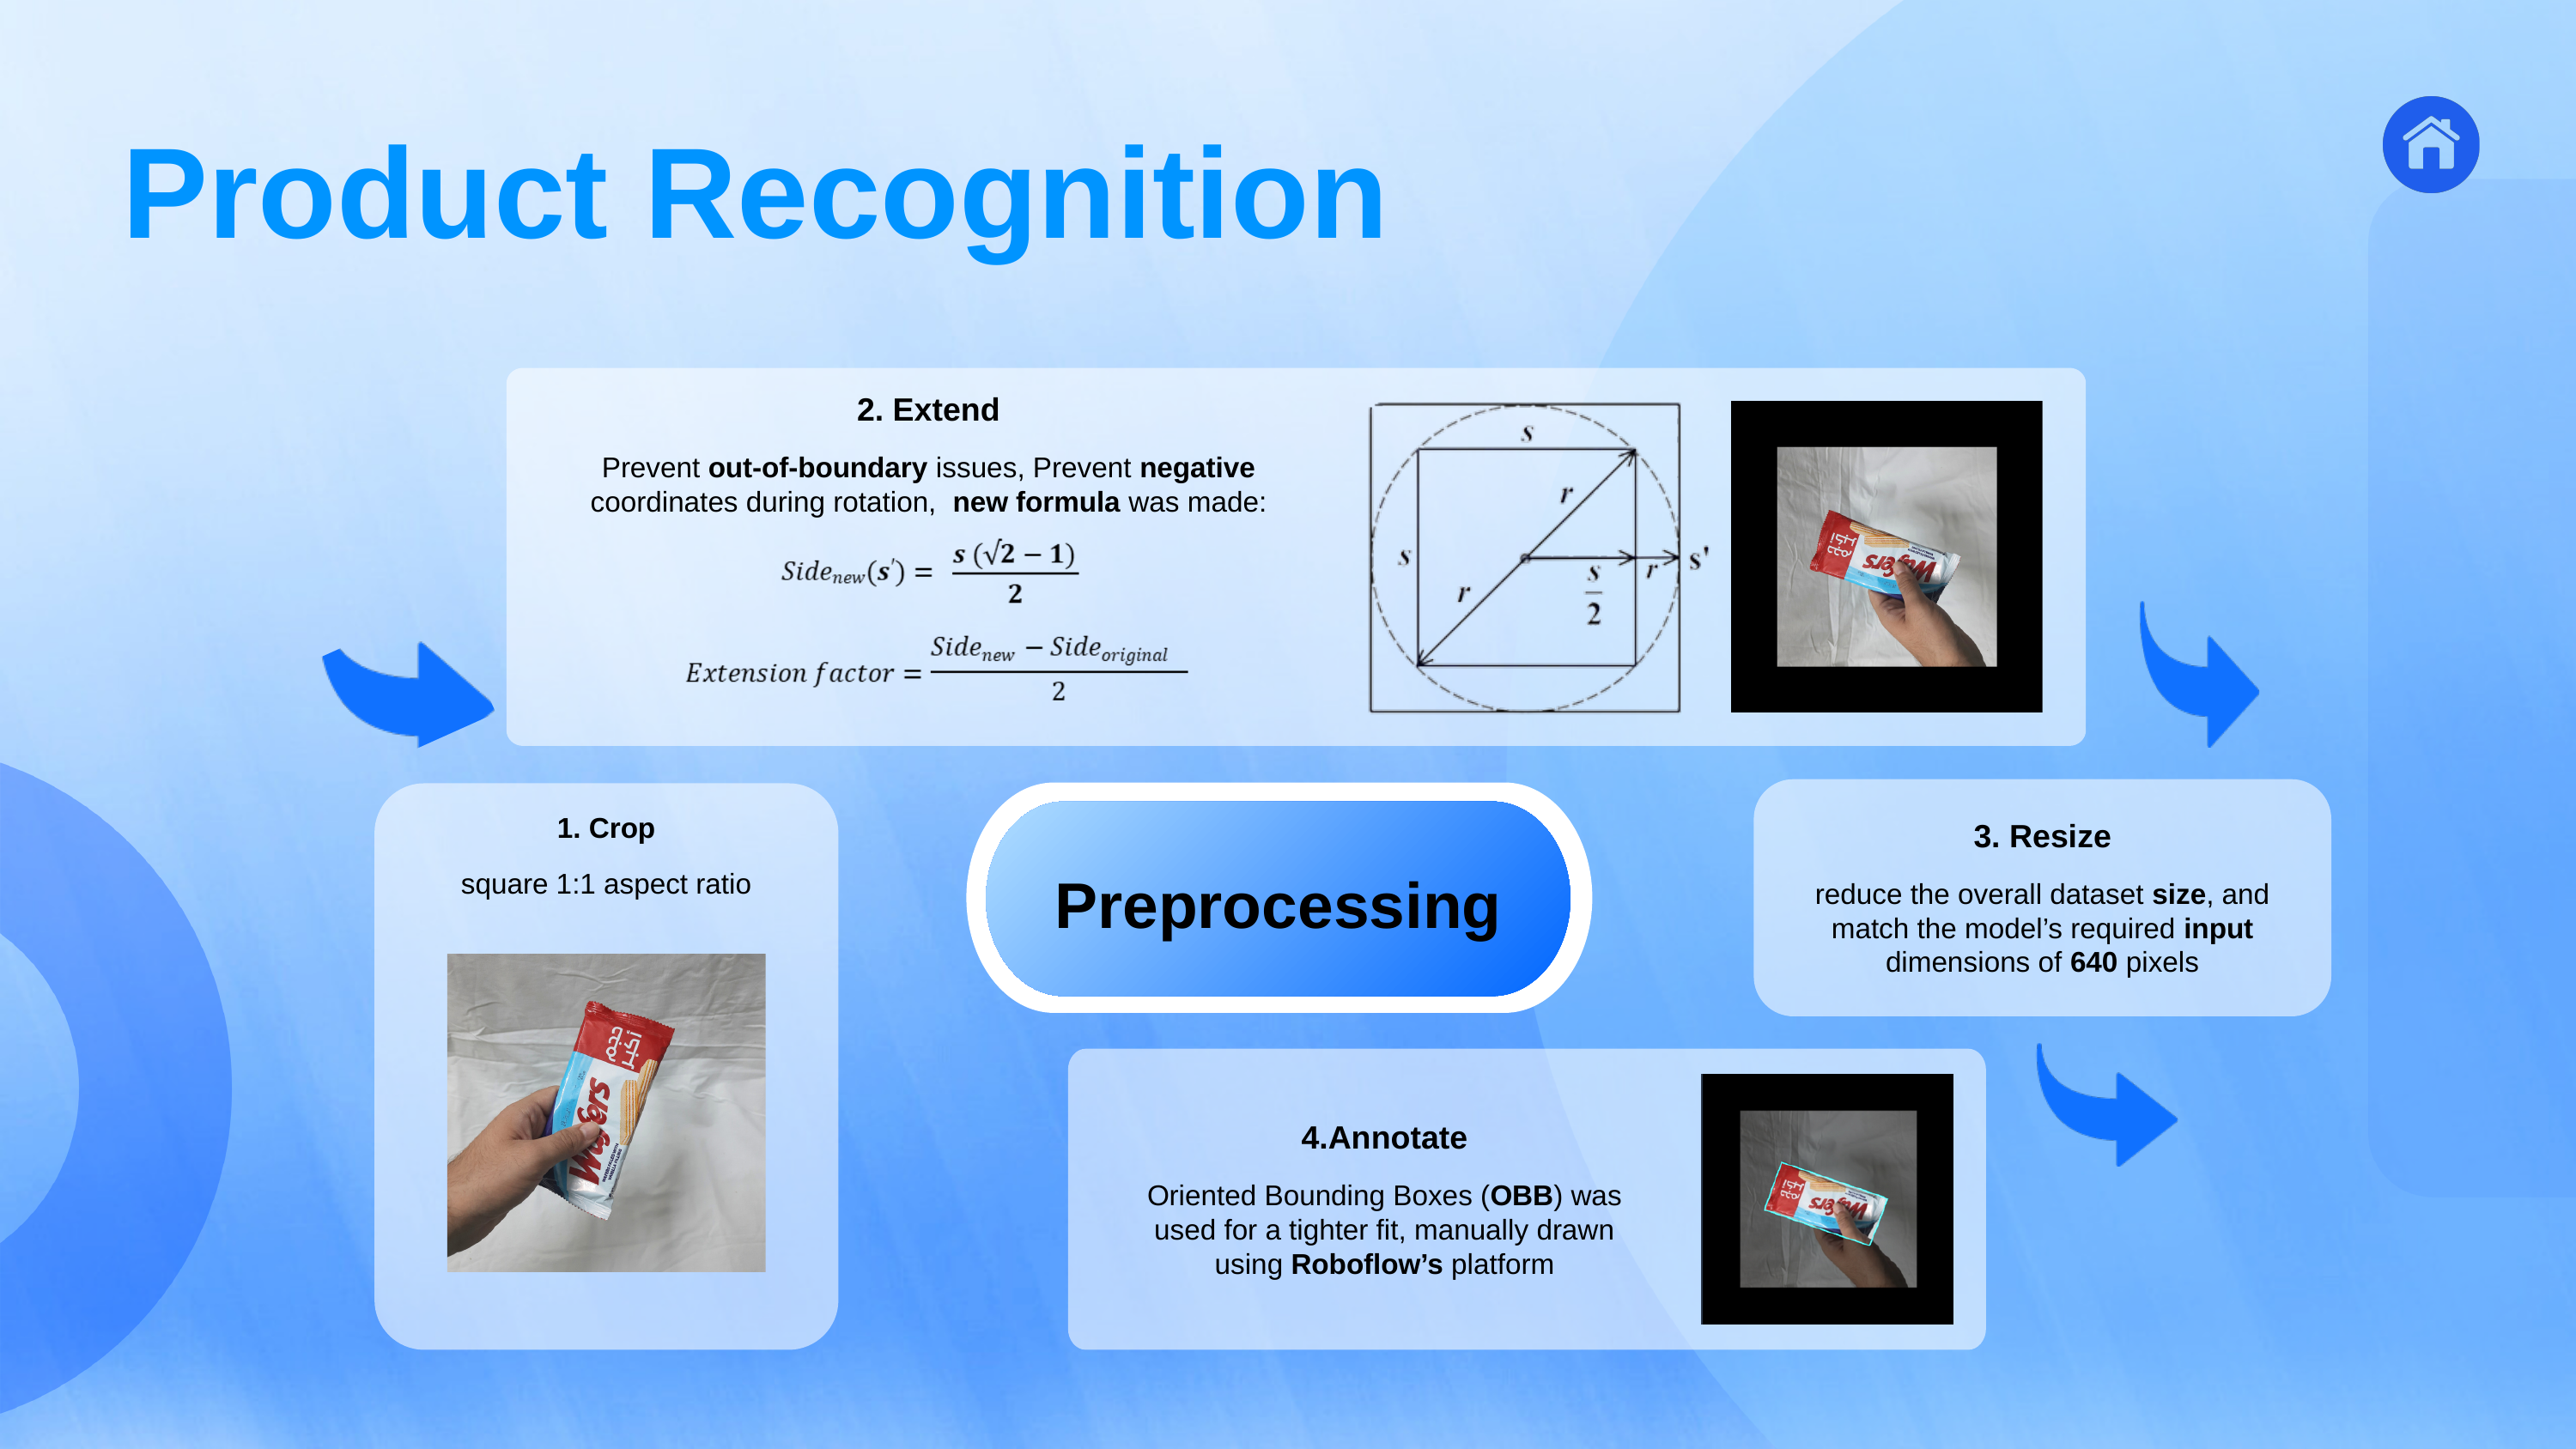

Product Recognition
6
Product
Recognition

2. Extend
Prevent out-of-boundary issues, Prevent negative coordinates during rotation,  new formula was made:

3
Ros &
Kinematics
4
Mapping &
Navigation
5
Person
Tracking
7
Wireless
Comm
1
Introduction
2
Application
CONTENT

Preprocessing

1. Crop
square 1:1 aspect ratio
3. Resize
reduce the overall dataset size, and match the model’s required input dimensions of 640 pixels

4.Annotate
Oriented Bounding Boxes (OBB) was used for a tighter fit, manually drawn using Roboflow’s platform